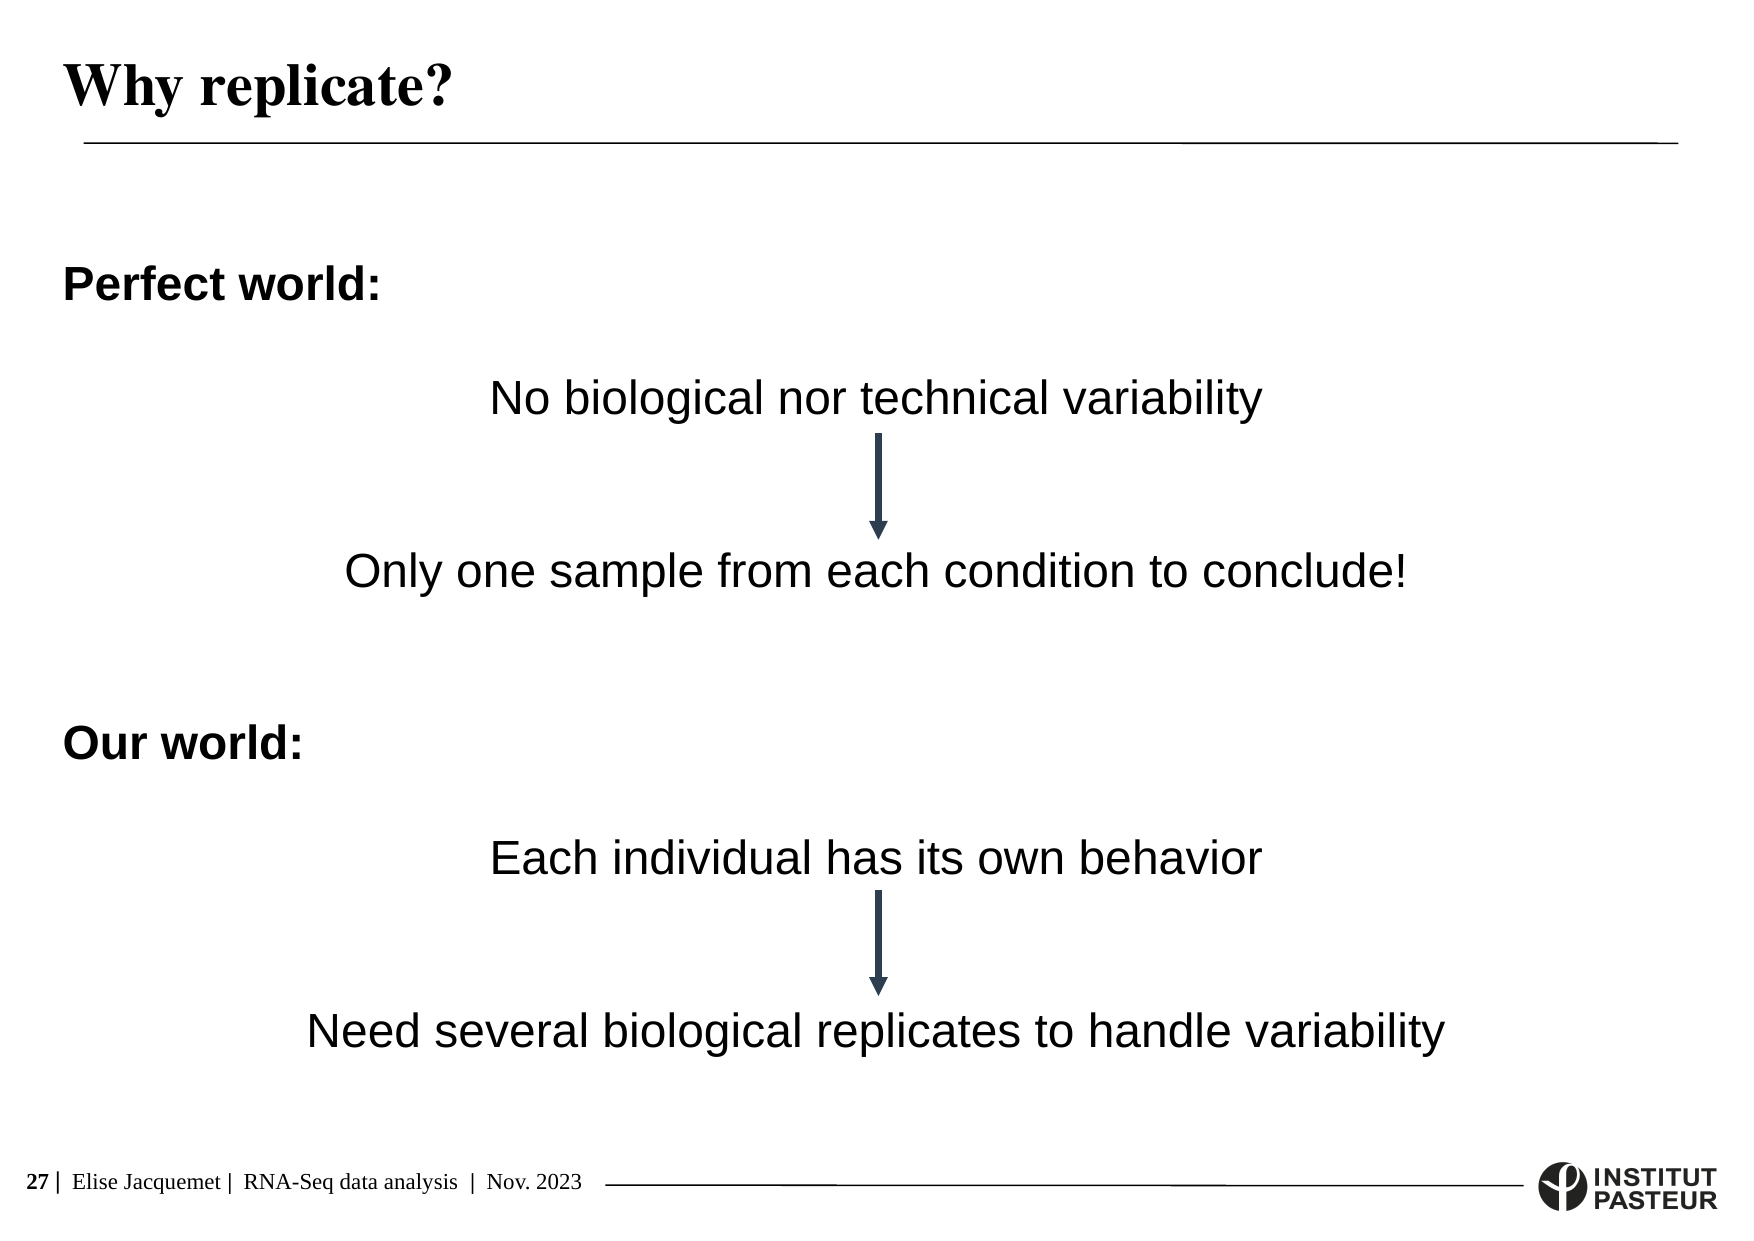

Why replicate?

Perfect world:

No biological nor technical variability

Only one sample from each condition to conclude!

Our world:

Each individual has its own behavior

Need several biological replicates to handle variability